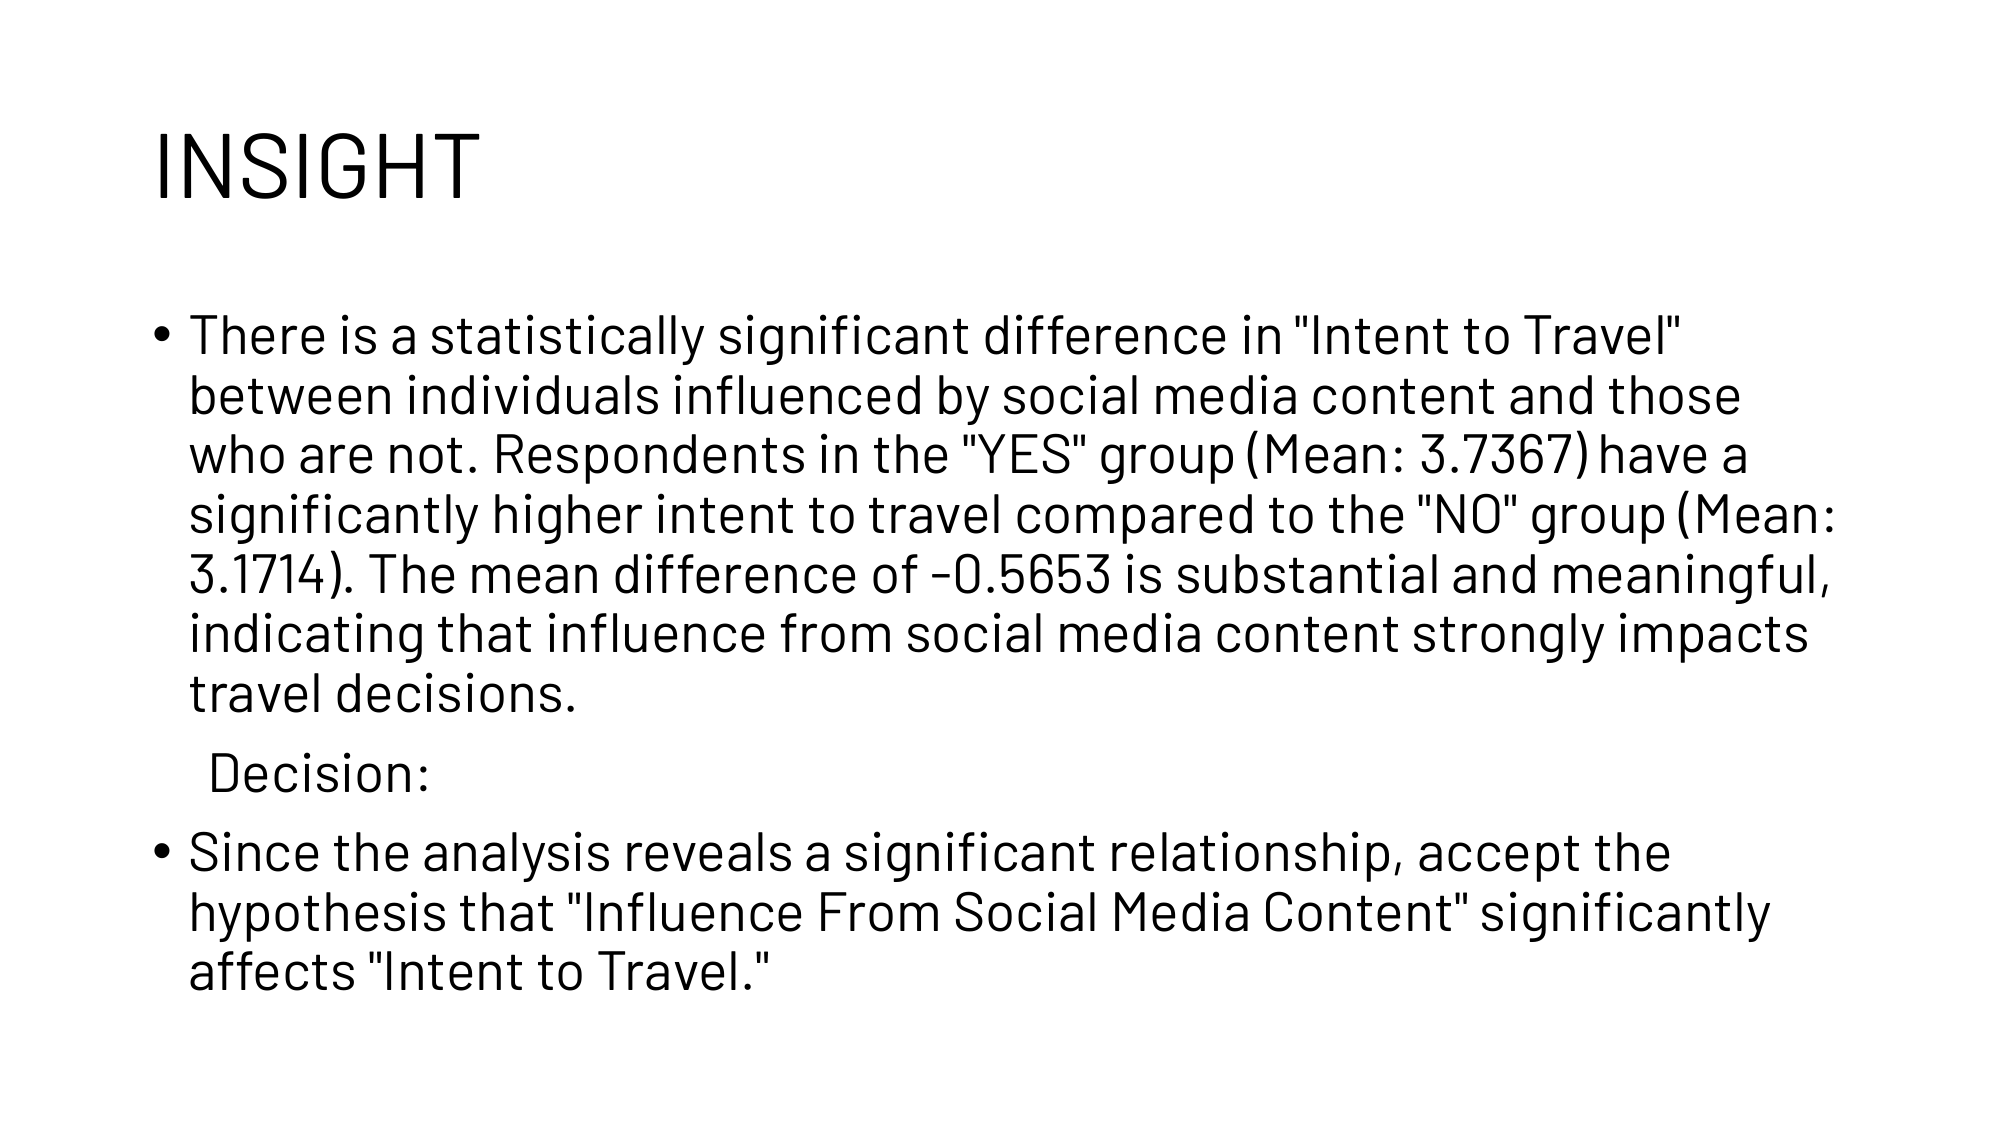

# INSIGHT
There is a statistically significant difference in "Intent to Travel" between individuals influenced by social media content and those who are not. Respondents in the "YES" group (Mean: 3.7367) have a significantly higher intent to travel compared to the "NO" group (Mean: 3.1714). The mean difference of -0.5653 is substantial and meaningful, indicating that influence from social media content strongly impacts travel decisions.
 Decision:
Since the analysis reveals a significant relationship, accept the hypothesis that "Influence From Social Media Content" significantly affects "Intent to Travel."